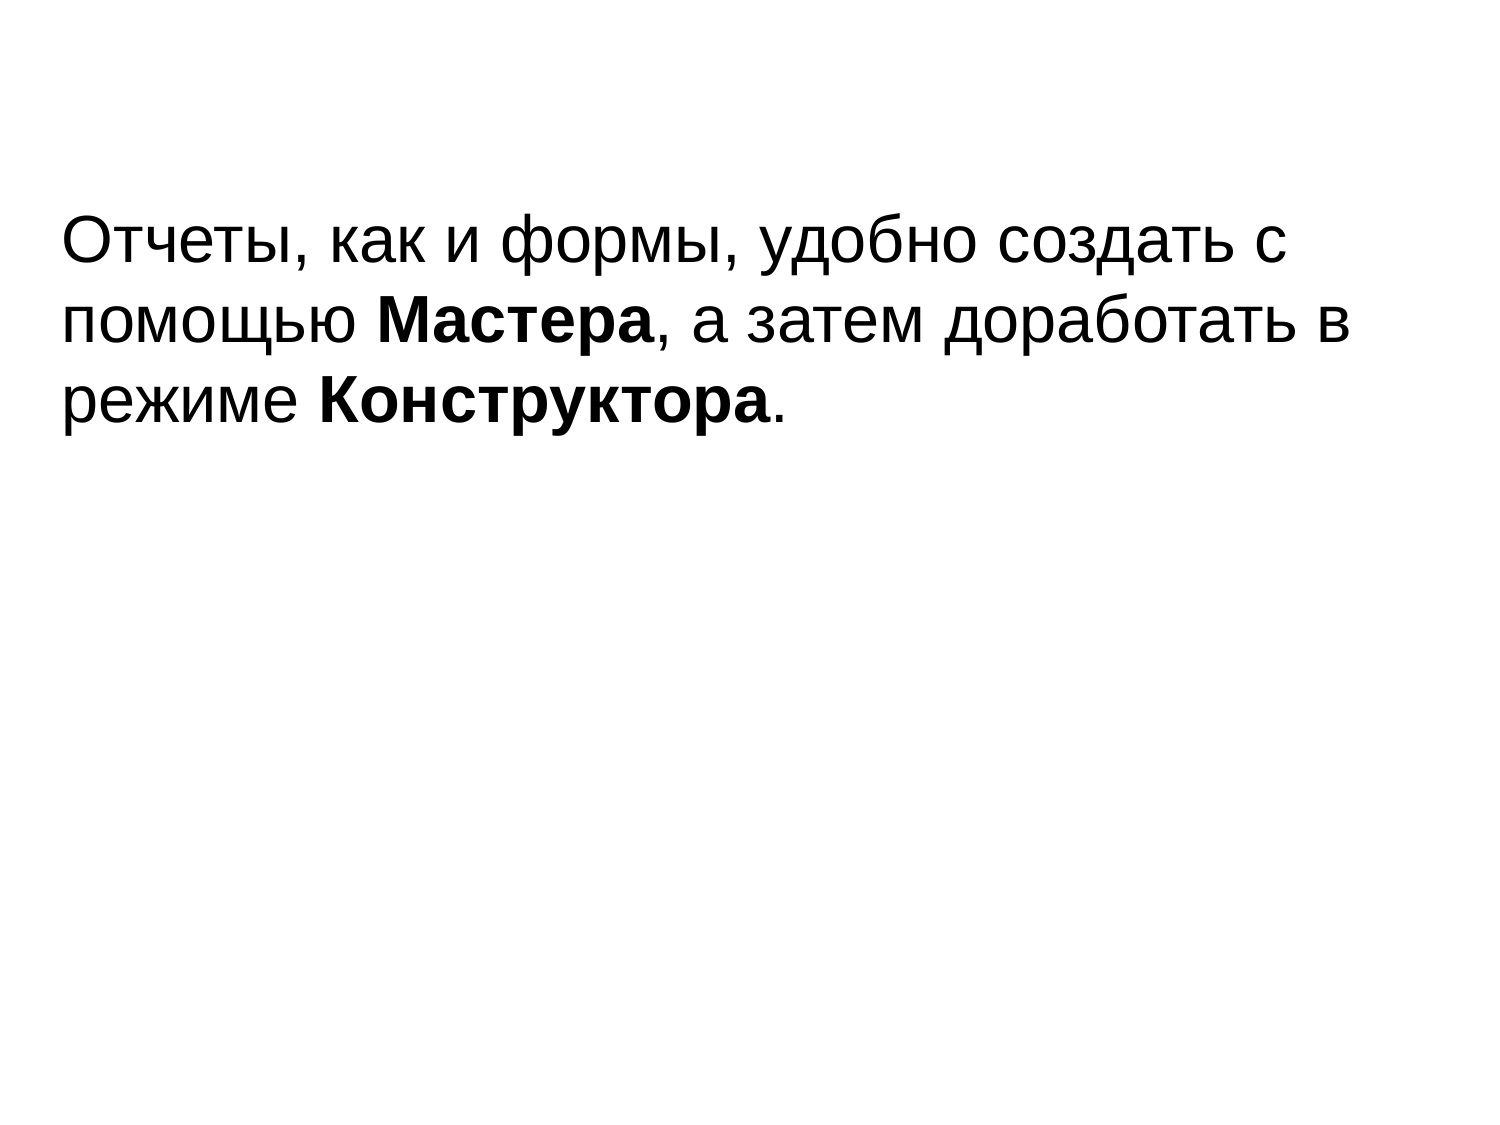

Отчеты, как и формы, удобно создать с помощью Мастера, а затем доработать в режиме Конструктора.